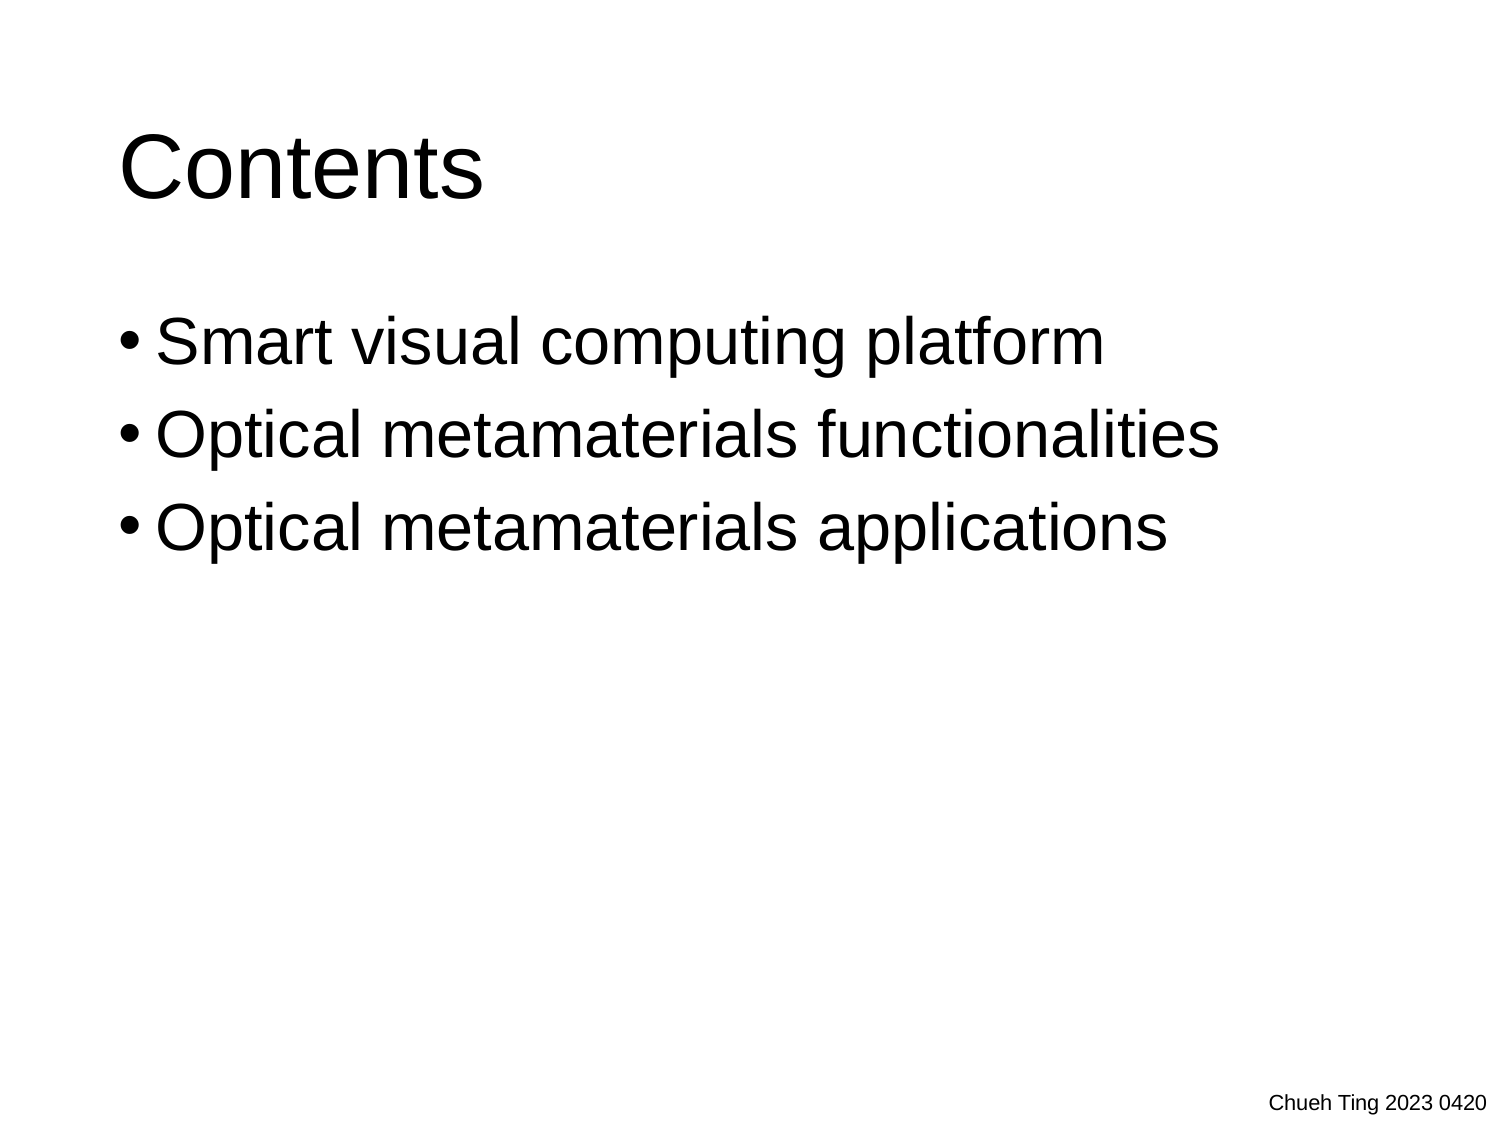

# Contents
Smart visual computing platform
Optical metamaterials functionalities
Optical metamaterials applications
Chueh Ting 2023 0420